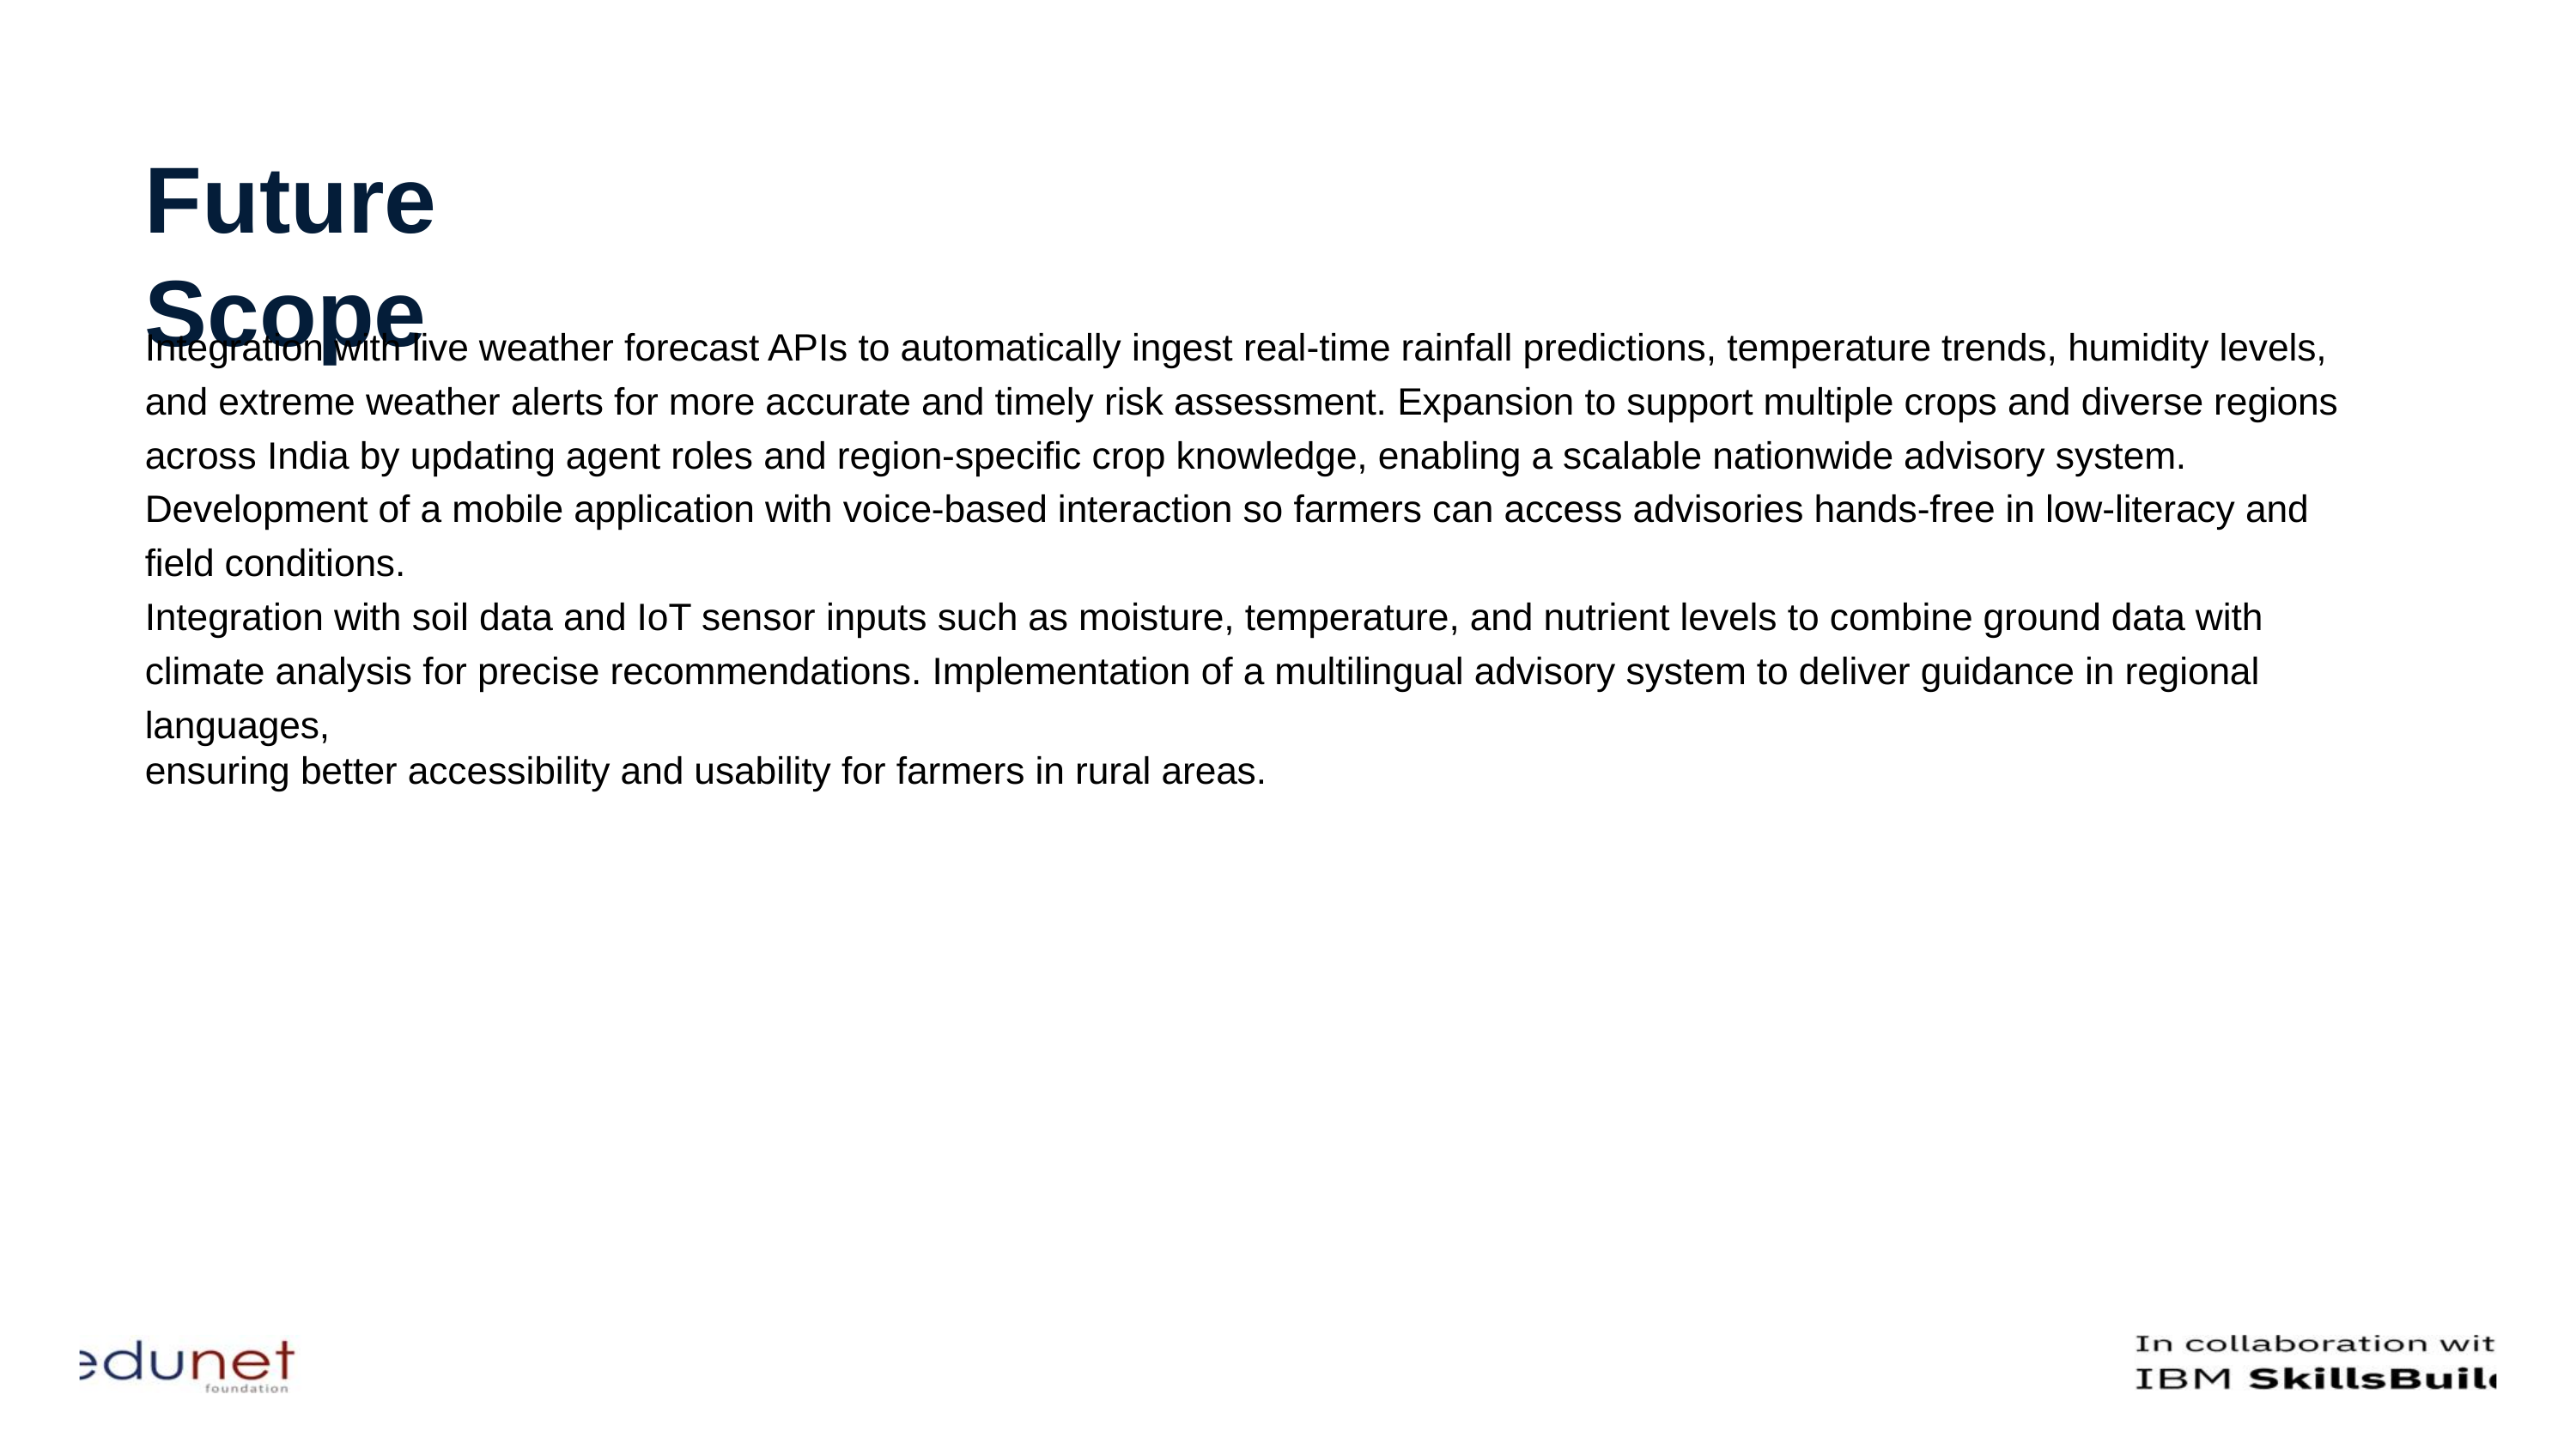

Future Scope
Integration with live weather forecast APIs to automatically ingest real-time rainfall predictions, temperature trends, humidity levels, and extreme weather alerts for more accurate and timely risk assessment. Expansion to support multiple crops and diverse regions across India by updating agent roles and region-specific crop knowledge, enabling a scalable nationwide advisory system. Development of a mobile application with voice-based interaction so farmers can access advisories hands-free in low-literacy and field conditions.
Integration with soil data and IoT sensor inputs such as moisture, temperature, and nutrient levels to combine ground data with climate analysis for precise recommendations. Implementation of a multilingual advisory system to deliver guidance in regional languages,
ensuring better accessibility and usability for farmers in rural areas.